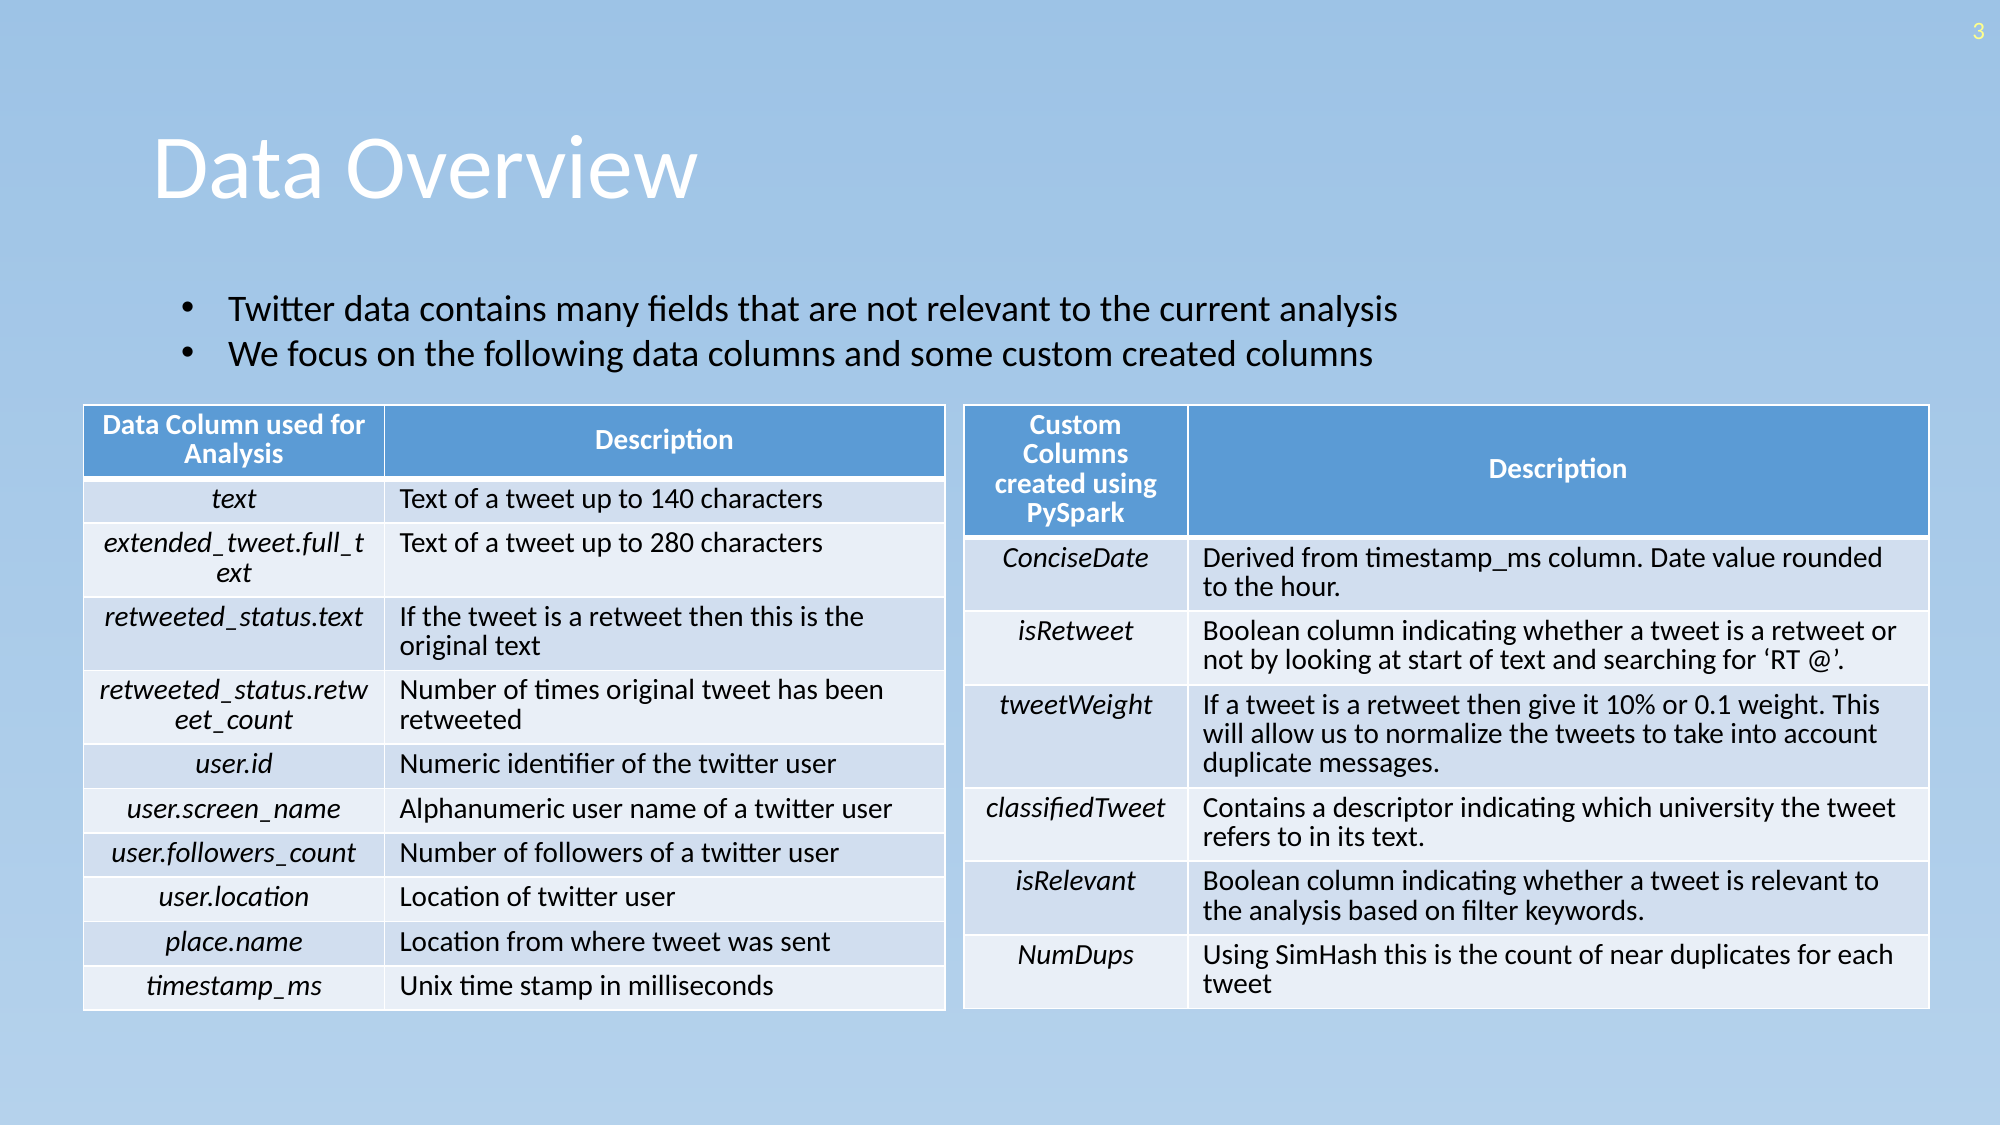

3
# Data Overview
Twitter data contains many fields that are not relevant to the current analysis
We focus on the following data columns and some custom created columns
| Data Column used for Analysis | Description |
| --- | --- |
| text | Text of a tweet up to 140 characters |
| extended\_tweet.full\_text | Text of a tweet up to 280 characters |
| retweeted\_status.text | If the tweet is a retweet then this is the original text |
| retweeted\_status.retweet\_count | Number of times original tweet has been retweeted |
| user.id | Numeric identifier of the twitter user |
| user.screen\_name | Alphanumeric user name of a twitter user |
| user.followers\_count | Number of followers of a twitter user |
| user.location | Location of twitter user |
| place.name | Location from where tweet was sent |
| timestamp\_ms | Unix time stamp in milliseconds |
| Custom Columns created using PySpark | Description |
| --- | --- |
| ConciseDate | Derived from timestamp\_ms column. Date value rounded to the hour. |
| isRetweet | Boolean column indicating whether a tweet is a retweet or not by looking at start of text and searching for ‘RT @’. |
| tweetWeight | If a tweet is a retweet then give it 10% or 0.1 weight. This will allow us to normalize the tweets to take into account duplicate messages. |
| classifiedTweet | Contains a descriptor indicating which university the tweet refers to in its text. |
| isRelevant | Boolean column indicating whether a tweet is relevant to the analysis based on filter keywords. |
| NumDups | Using SimHash this is the count of near duplicates for each tweet |